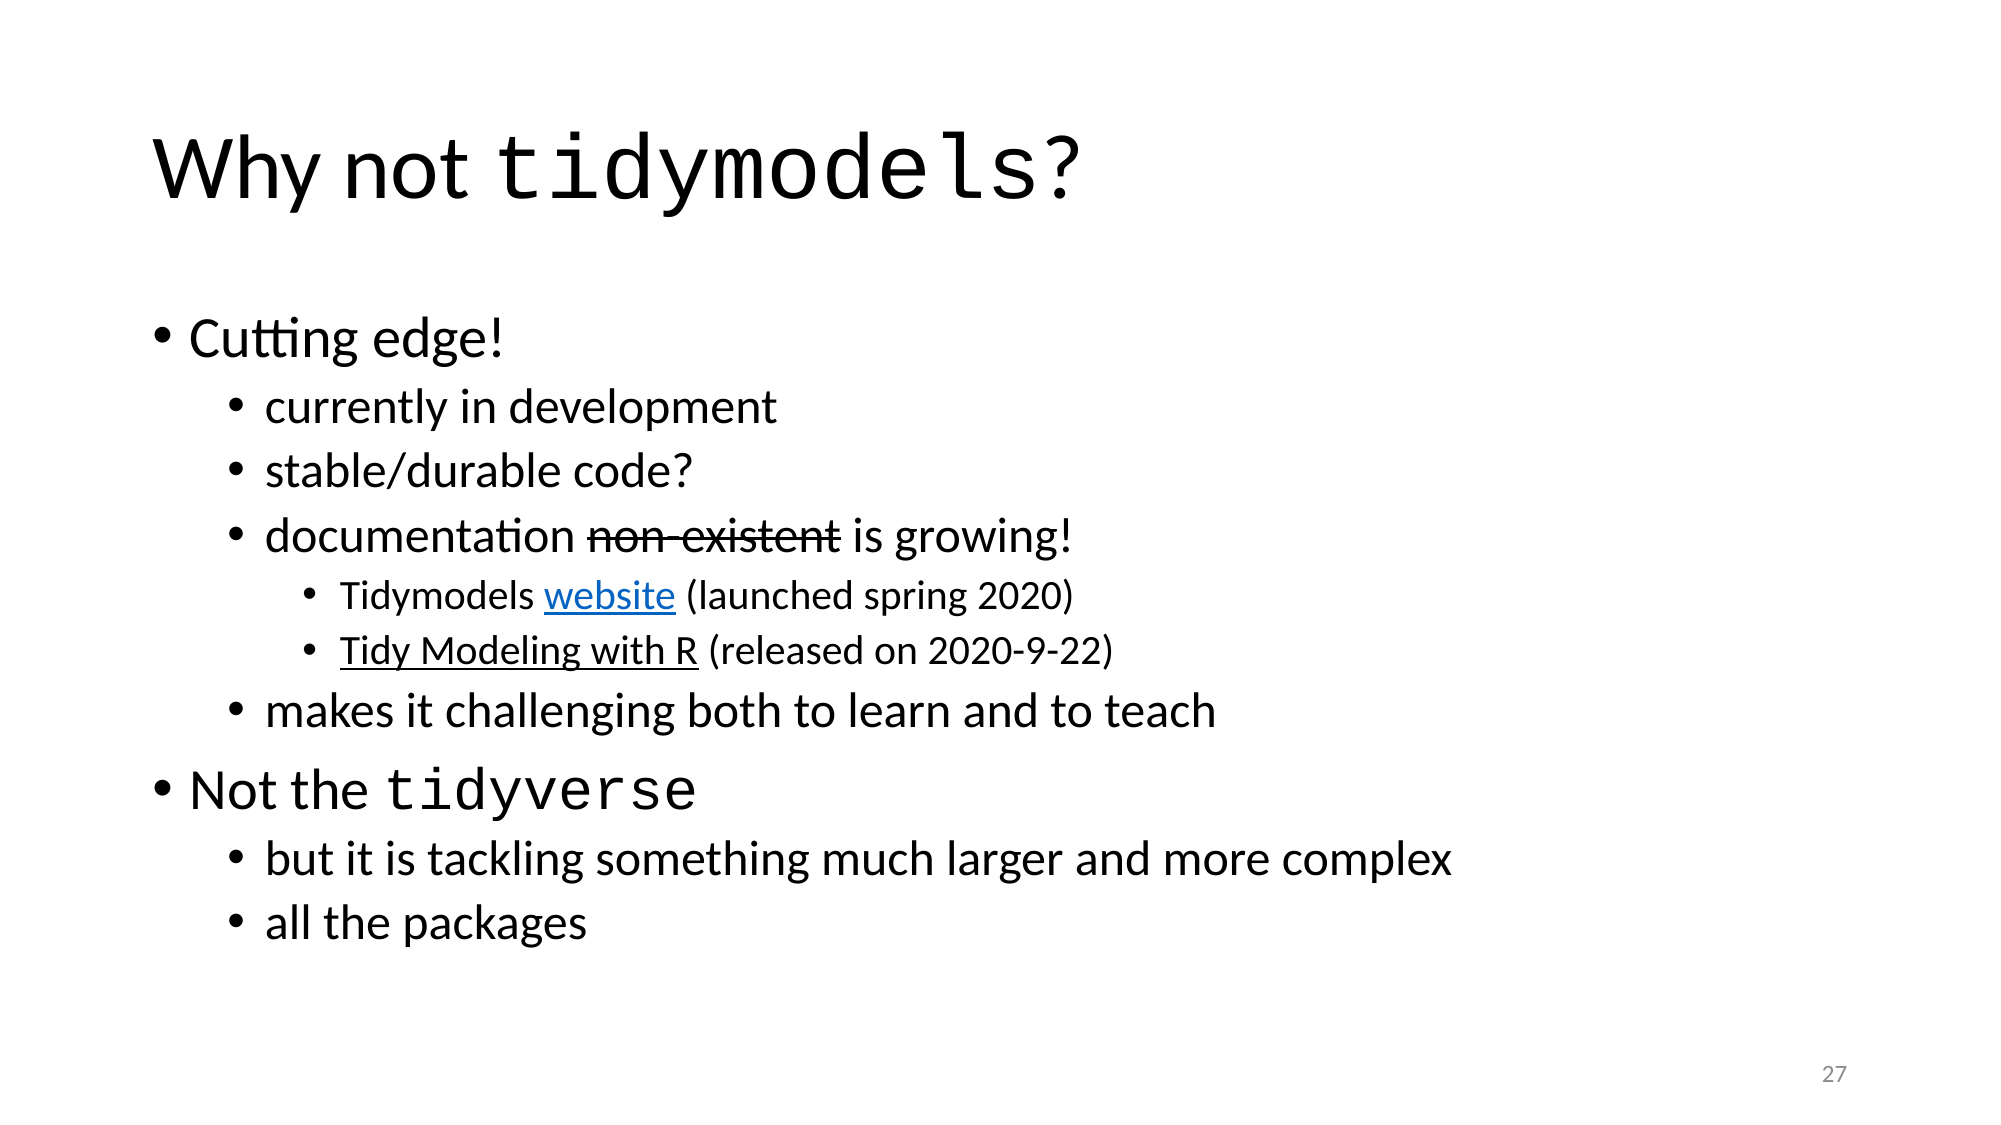

# Why not tidymodels?
Cutting edge!
currently in development
stable/durable code?
documentation non-existent is growing!
Tidymodels website (launched spring 2020)
Tidy Modeling with R (released on 2020-9-22)
makes it challenging both to learn and to teach
Not the tidyverse
but it is tackling something much larger and more complex
all the packages
27